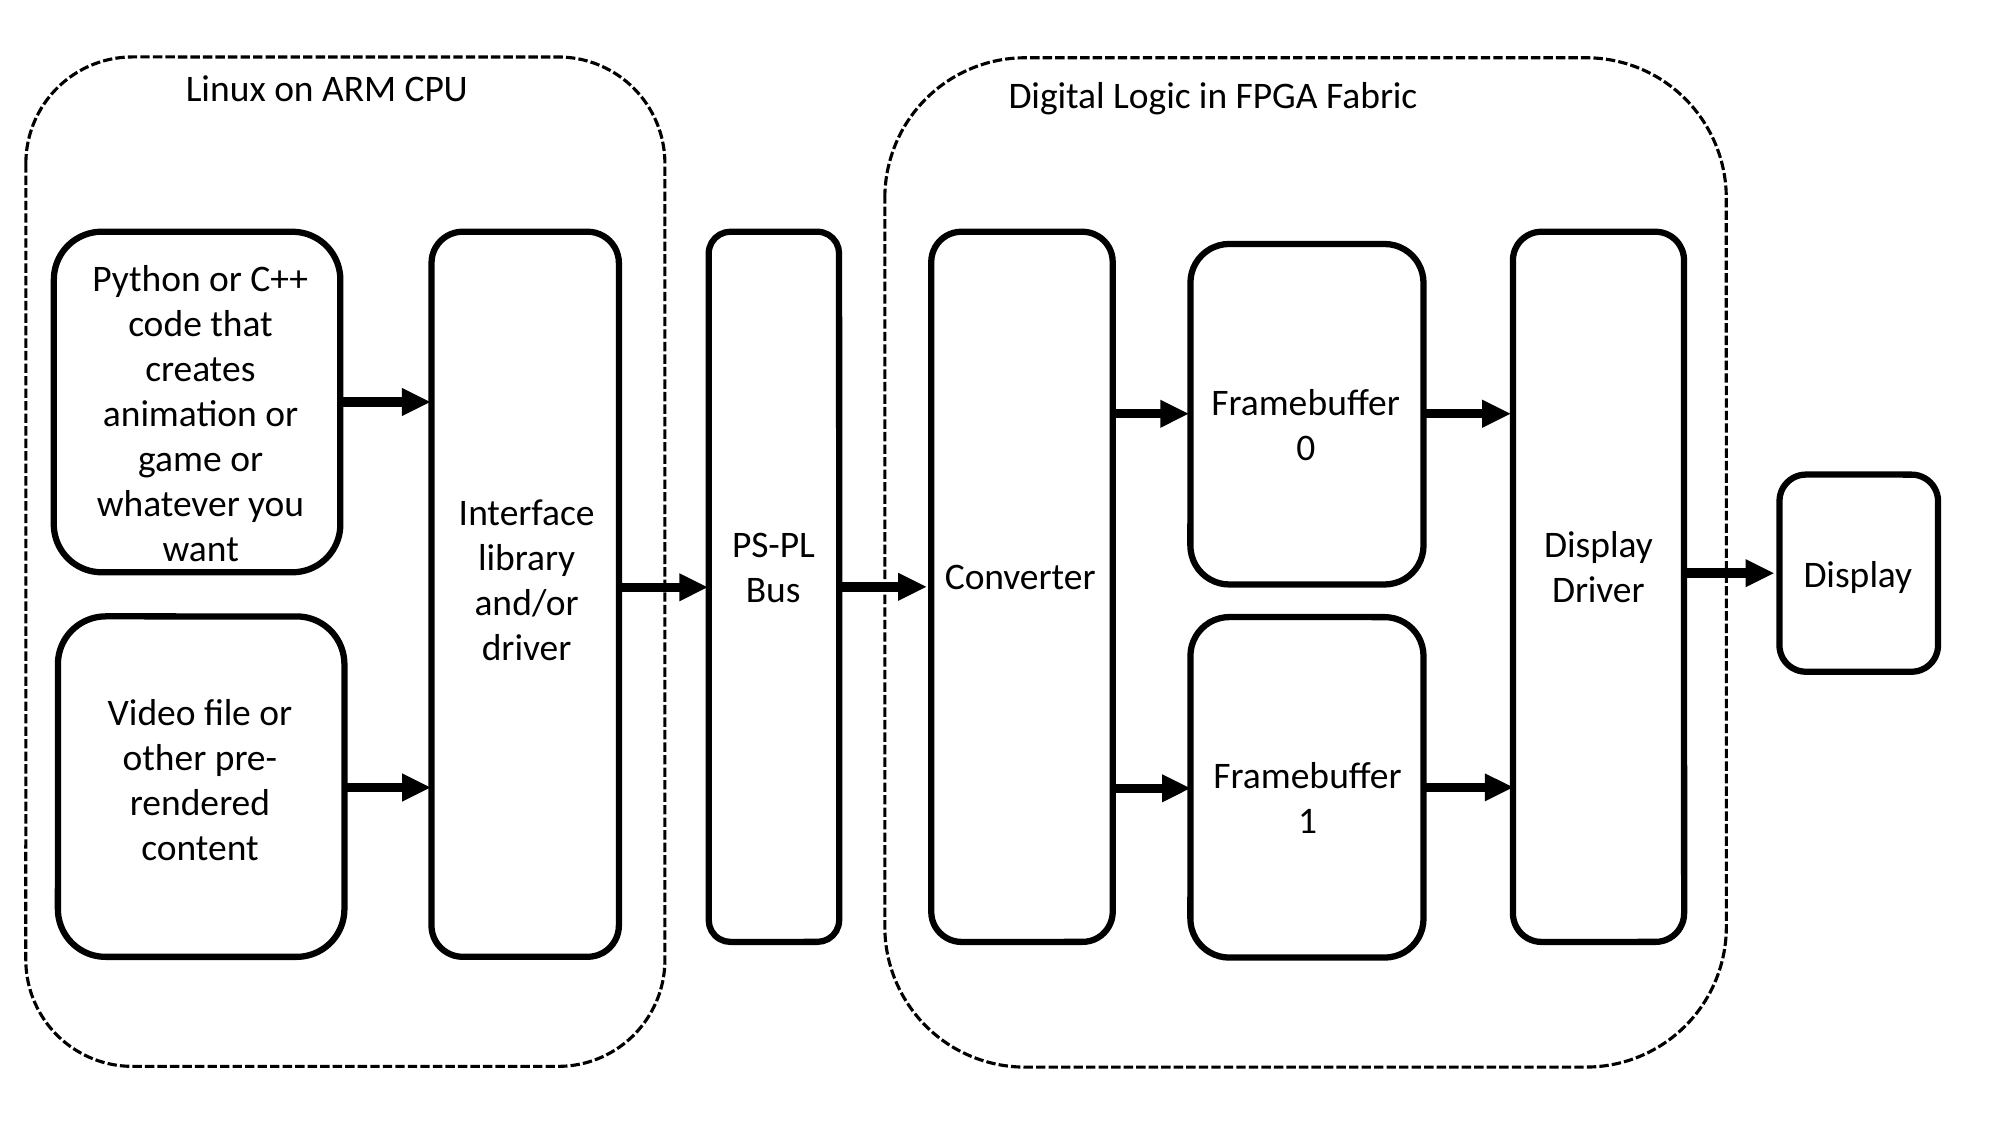

Linux on ARM CPU

Python or C++ code that creates animation or game or whatever you want

Video file or other pre-rendered content

Interface library and/or driver

Digital Logic in FPGA Fabric

PS-PL Bus

Converter

Display Driver

Framebuffer 0

Display

Framebuffer 1